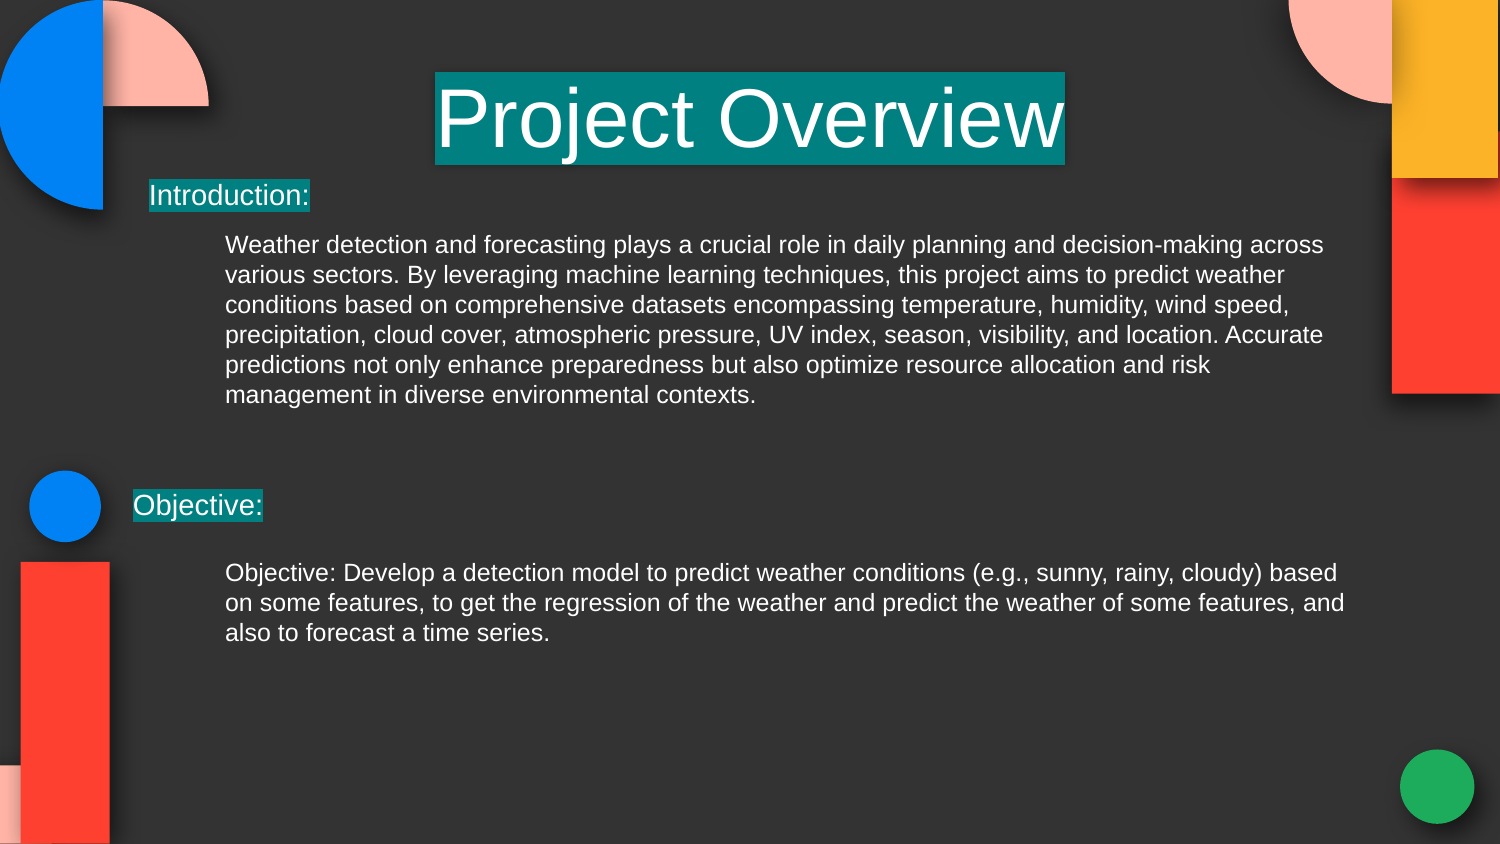

# Project Overview
Introduction:

Weather detection and forecasting plays a crucial role in daily planning and decision-making across various sectors. By leveraging machine learning techniques, this project aims to predict weather conditions based on comprehensive datasets encompassing temperature, humidity, wind speed, precipitation, cloud cover, atmospheric pressure, UV index, season, visibility, and location. Accurate predictions not only enhance preparedness but also optimize resource allocation and risk management in diverse environmental contexts.
Objective:
Objective: Develop a detection model to predict weather conditions (e.g., sunny, rainy, cloudy) based on some features, to get the regression of the weather and predict the weather of some features, and also to forecast a time series.